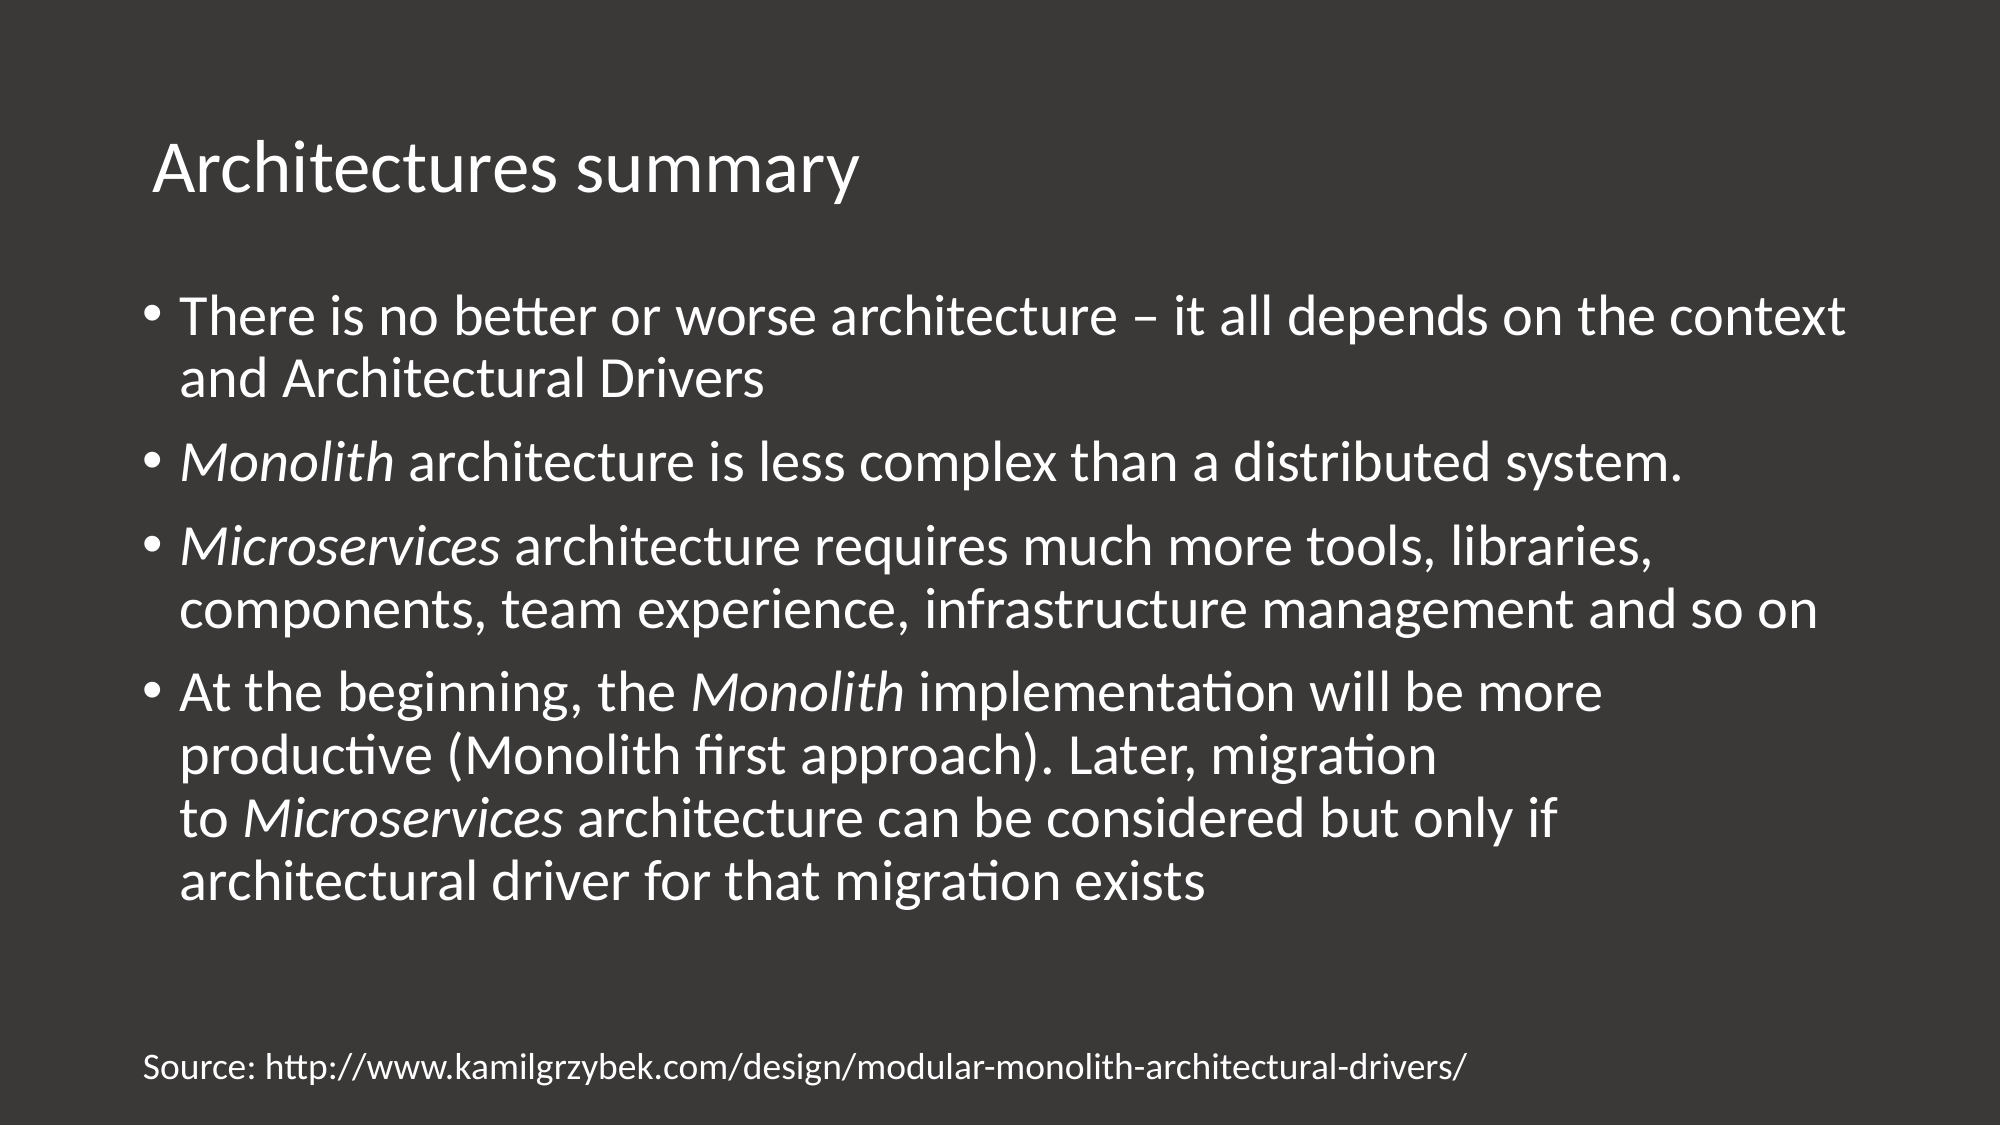

# Architectures summary
There is no better or worse architecture – it all depends on the context and Architectural Drivers
Monolith architecture is less complex than a distributed system.
Microservices architecture requires much more tools, libraries, components, team experience, infrastructure management and so on
At the beginning, the Monolith implementation will be more productive (Monolith first approach). Later, migration to Microservices architecture can be considered but only if architectural driver for that migration exists

Source: http://www.kamilgrzybek.com/design/modular-monolith-architectural-drivers/